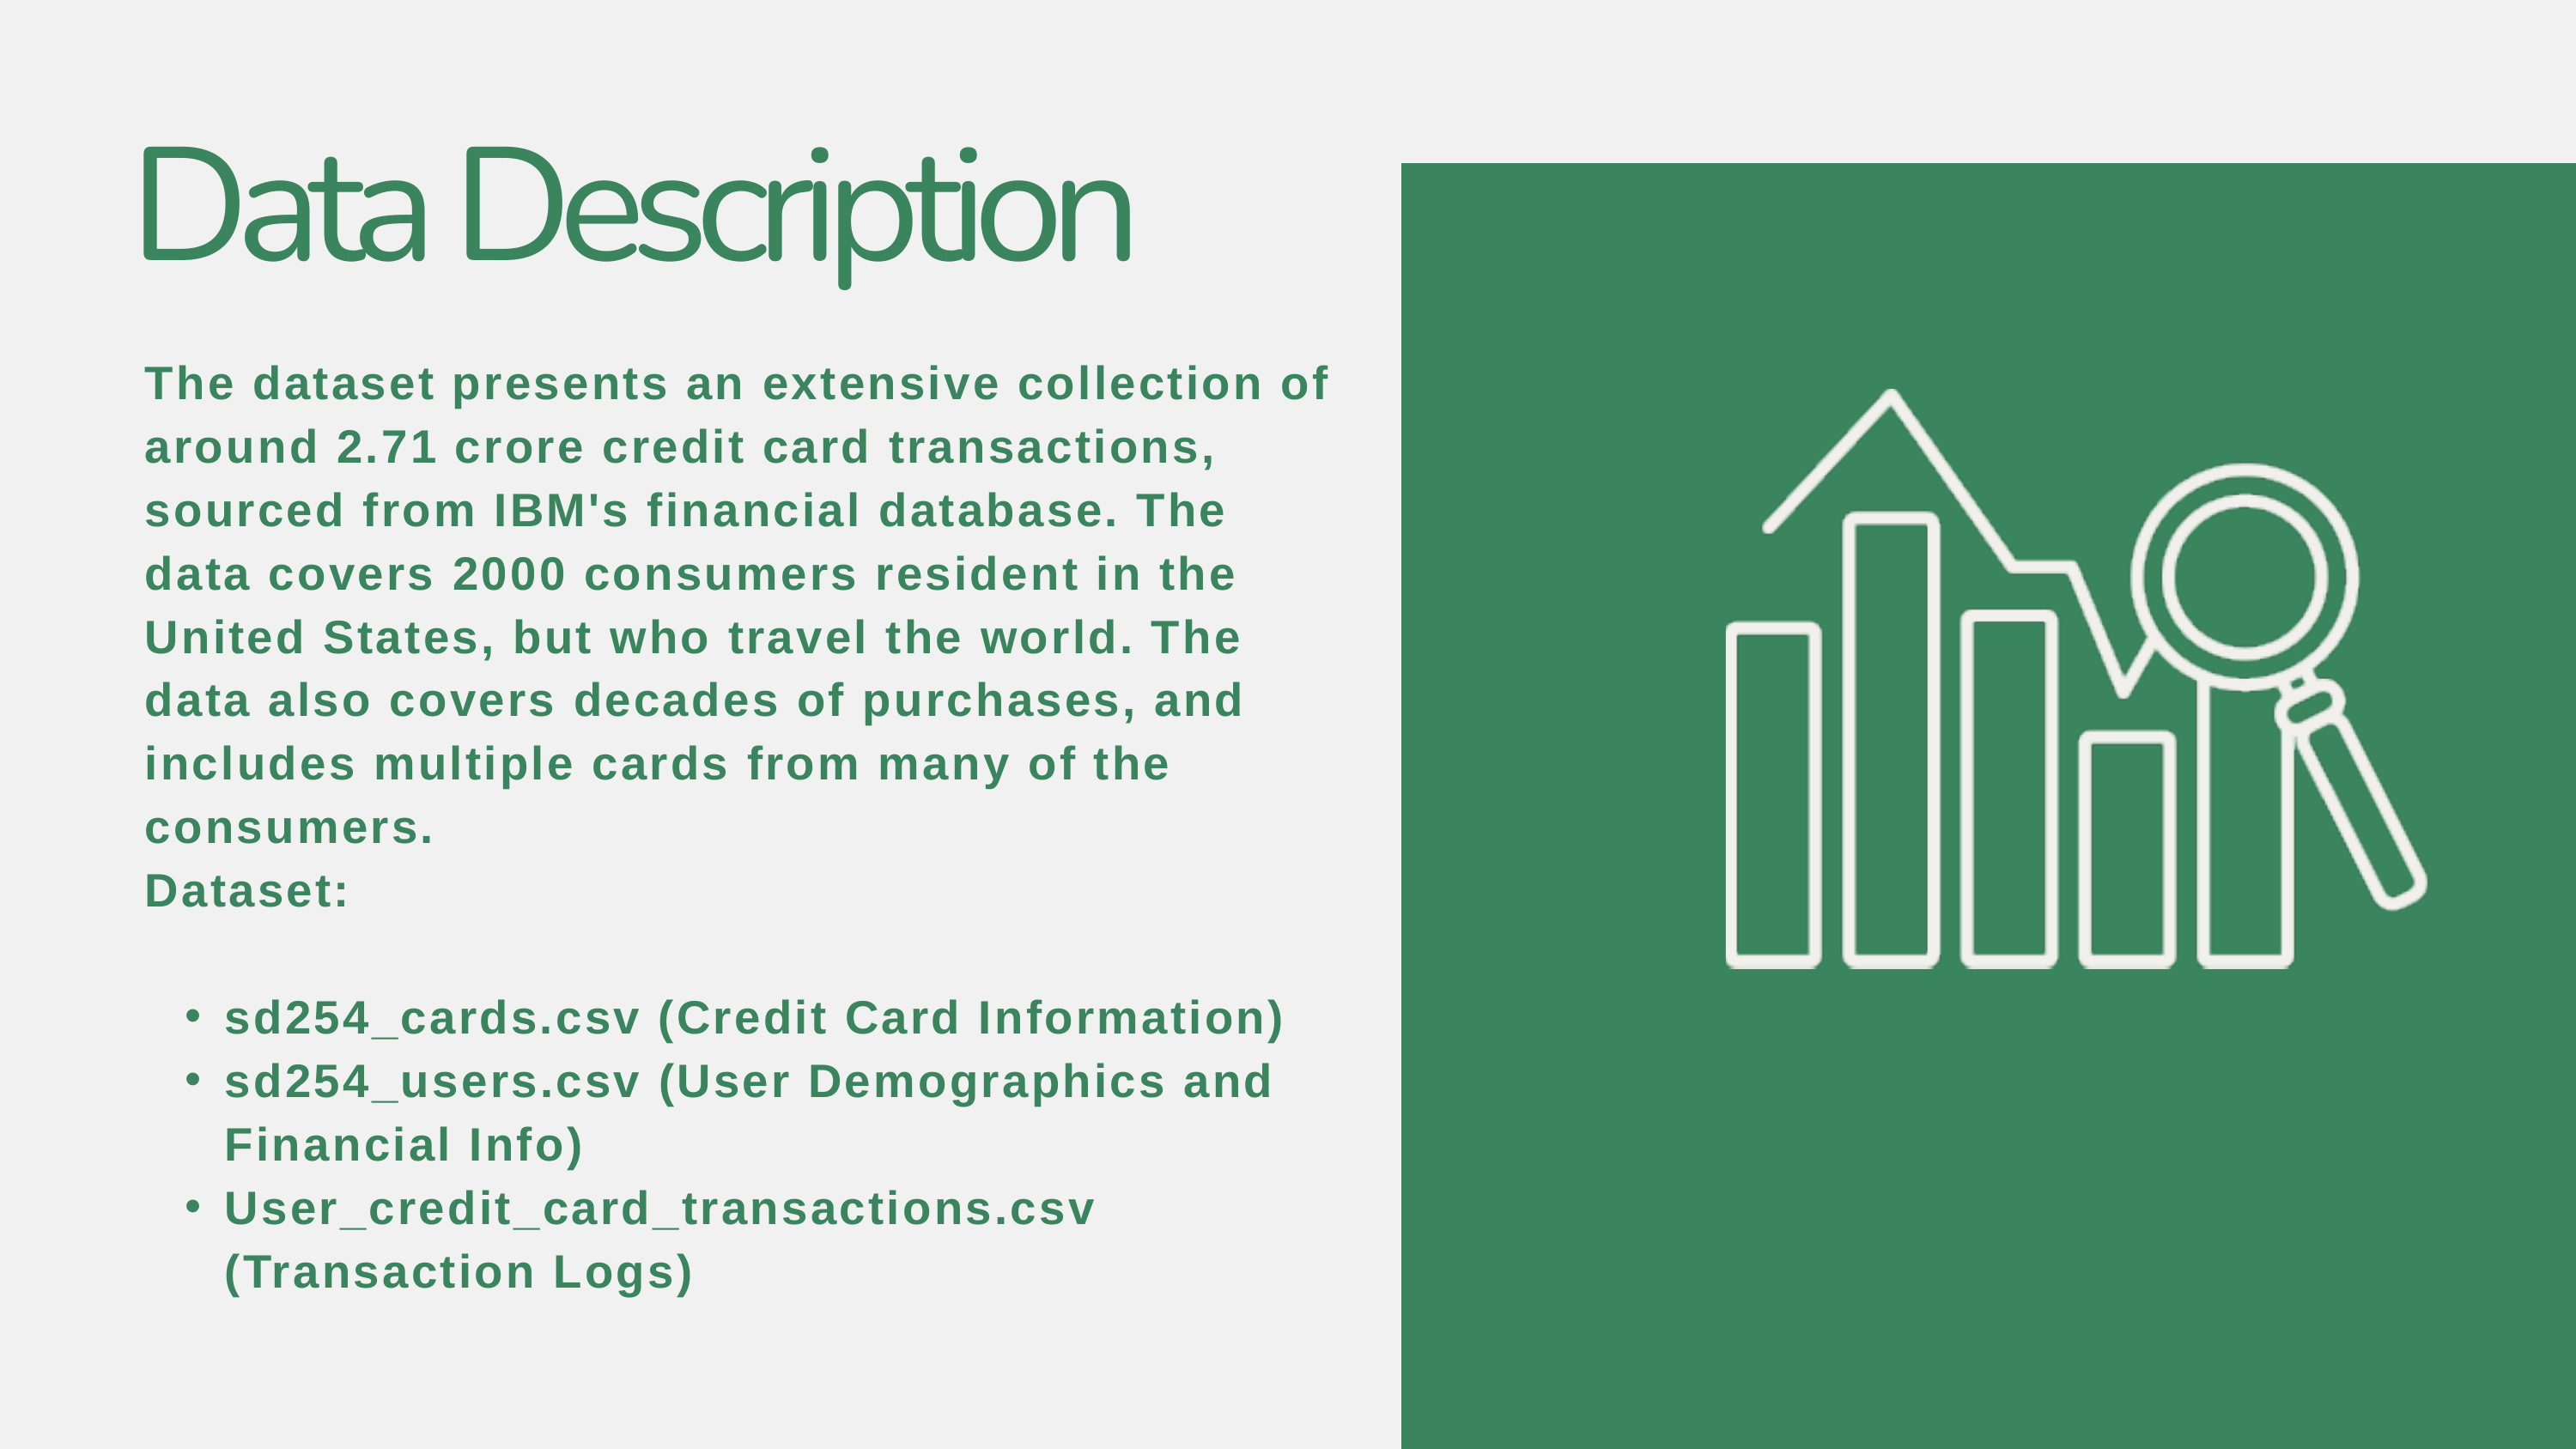

Data Description

The dataset presents an extensive collection of around 2.71 crore credit card transactions, sourced from IBM's financial database. The data covers 2000 consumers resident in the United States, but who travel the world. The data also covers decades of purchases, and includes multiple cards from many of the consumers.
Dataset:

sd254_cards.csv (Credit Card Information)
sd254_users.csv (User Demographics and Financial Info)
User_credit_card_transactions.csv (Transaction Logs)